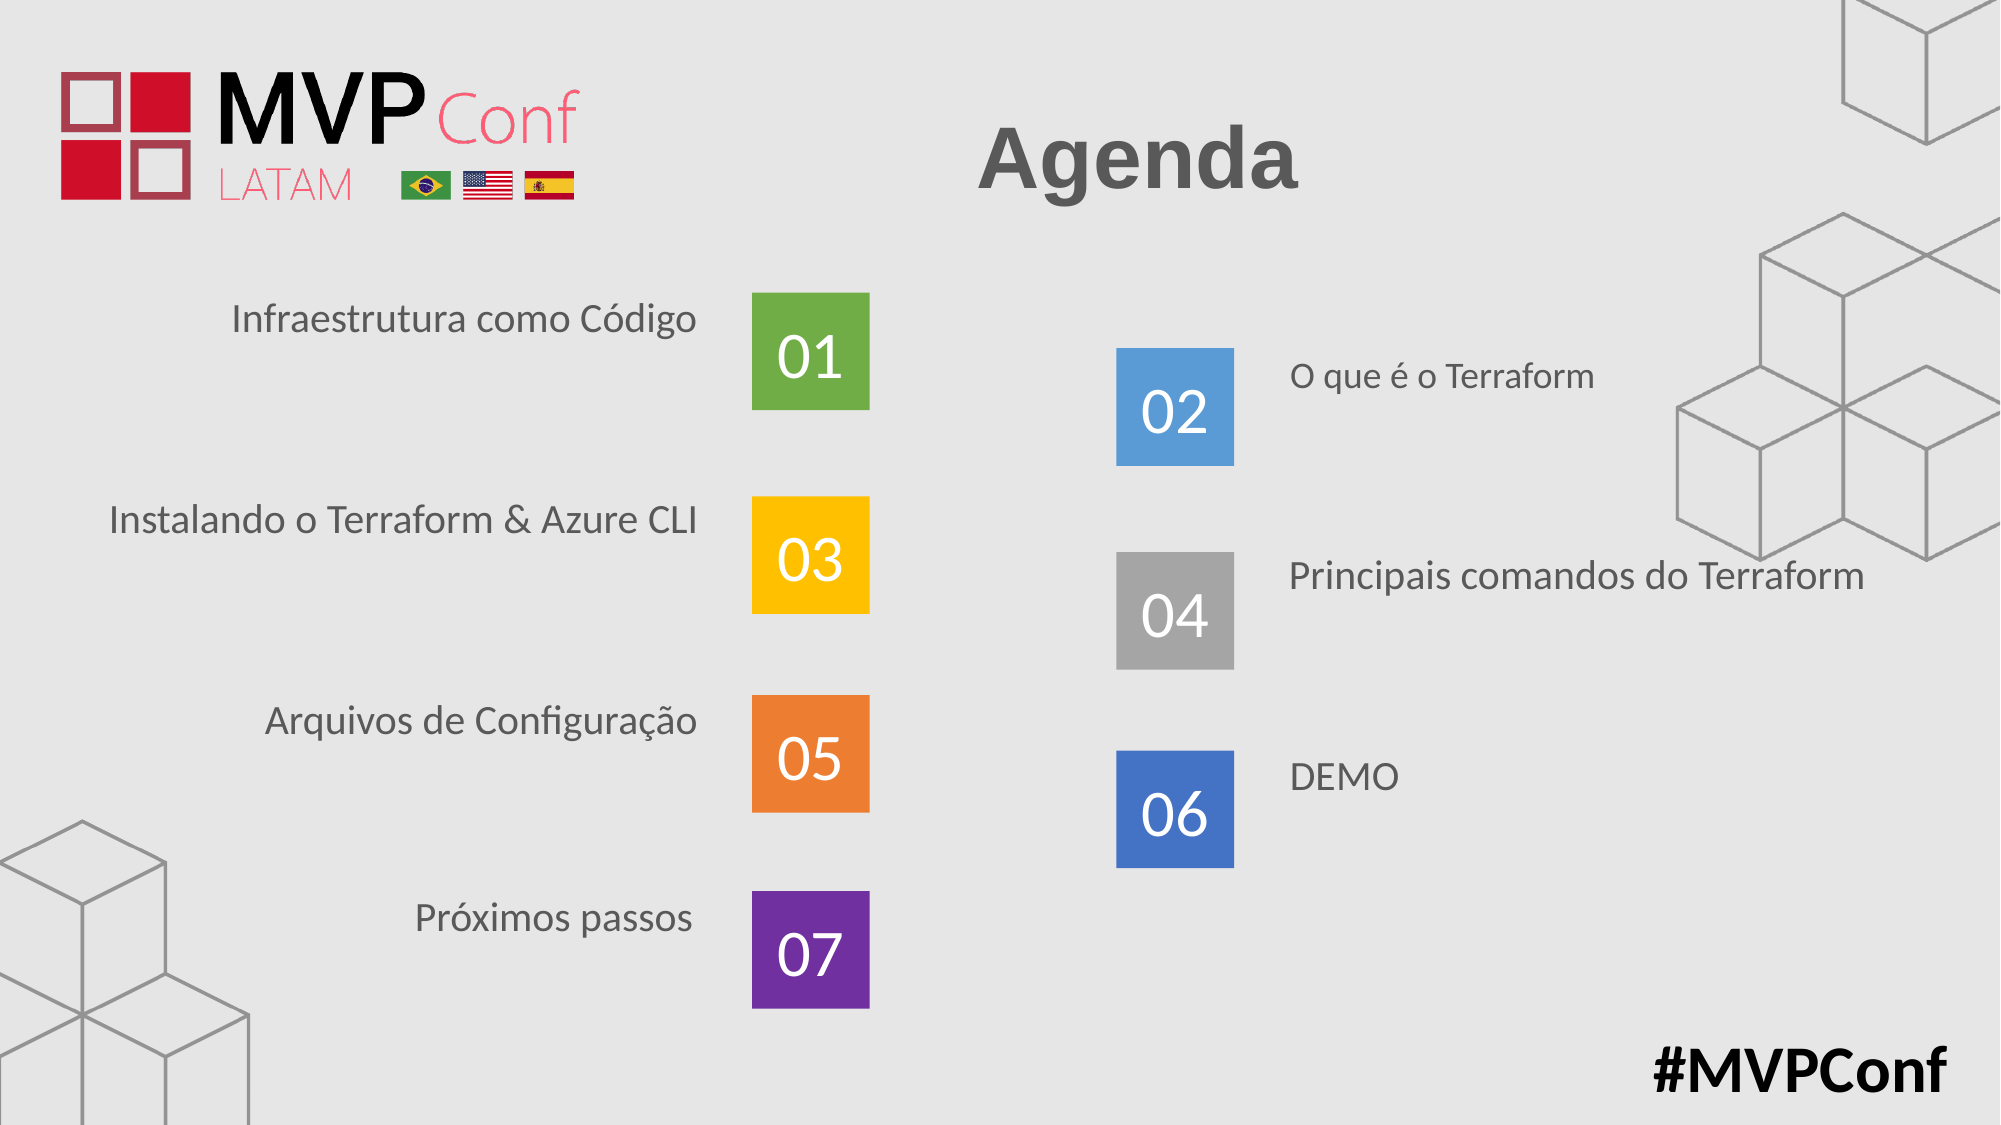

Infraestrutura como Código
Instalando o Terraform & Azure CLI
Arquivos de Configuração
01
O que é o Terraform
Principais comandos do Terraform
DEMO
02
03
04
05
06
Próximos passos
07